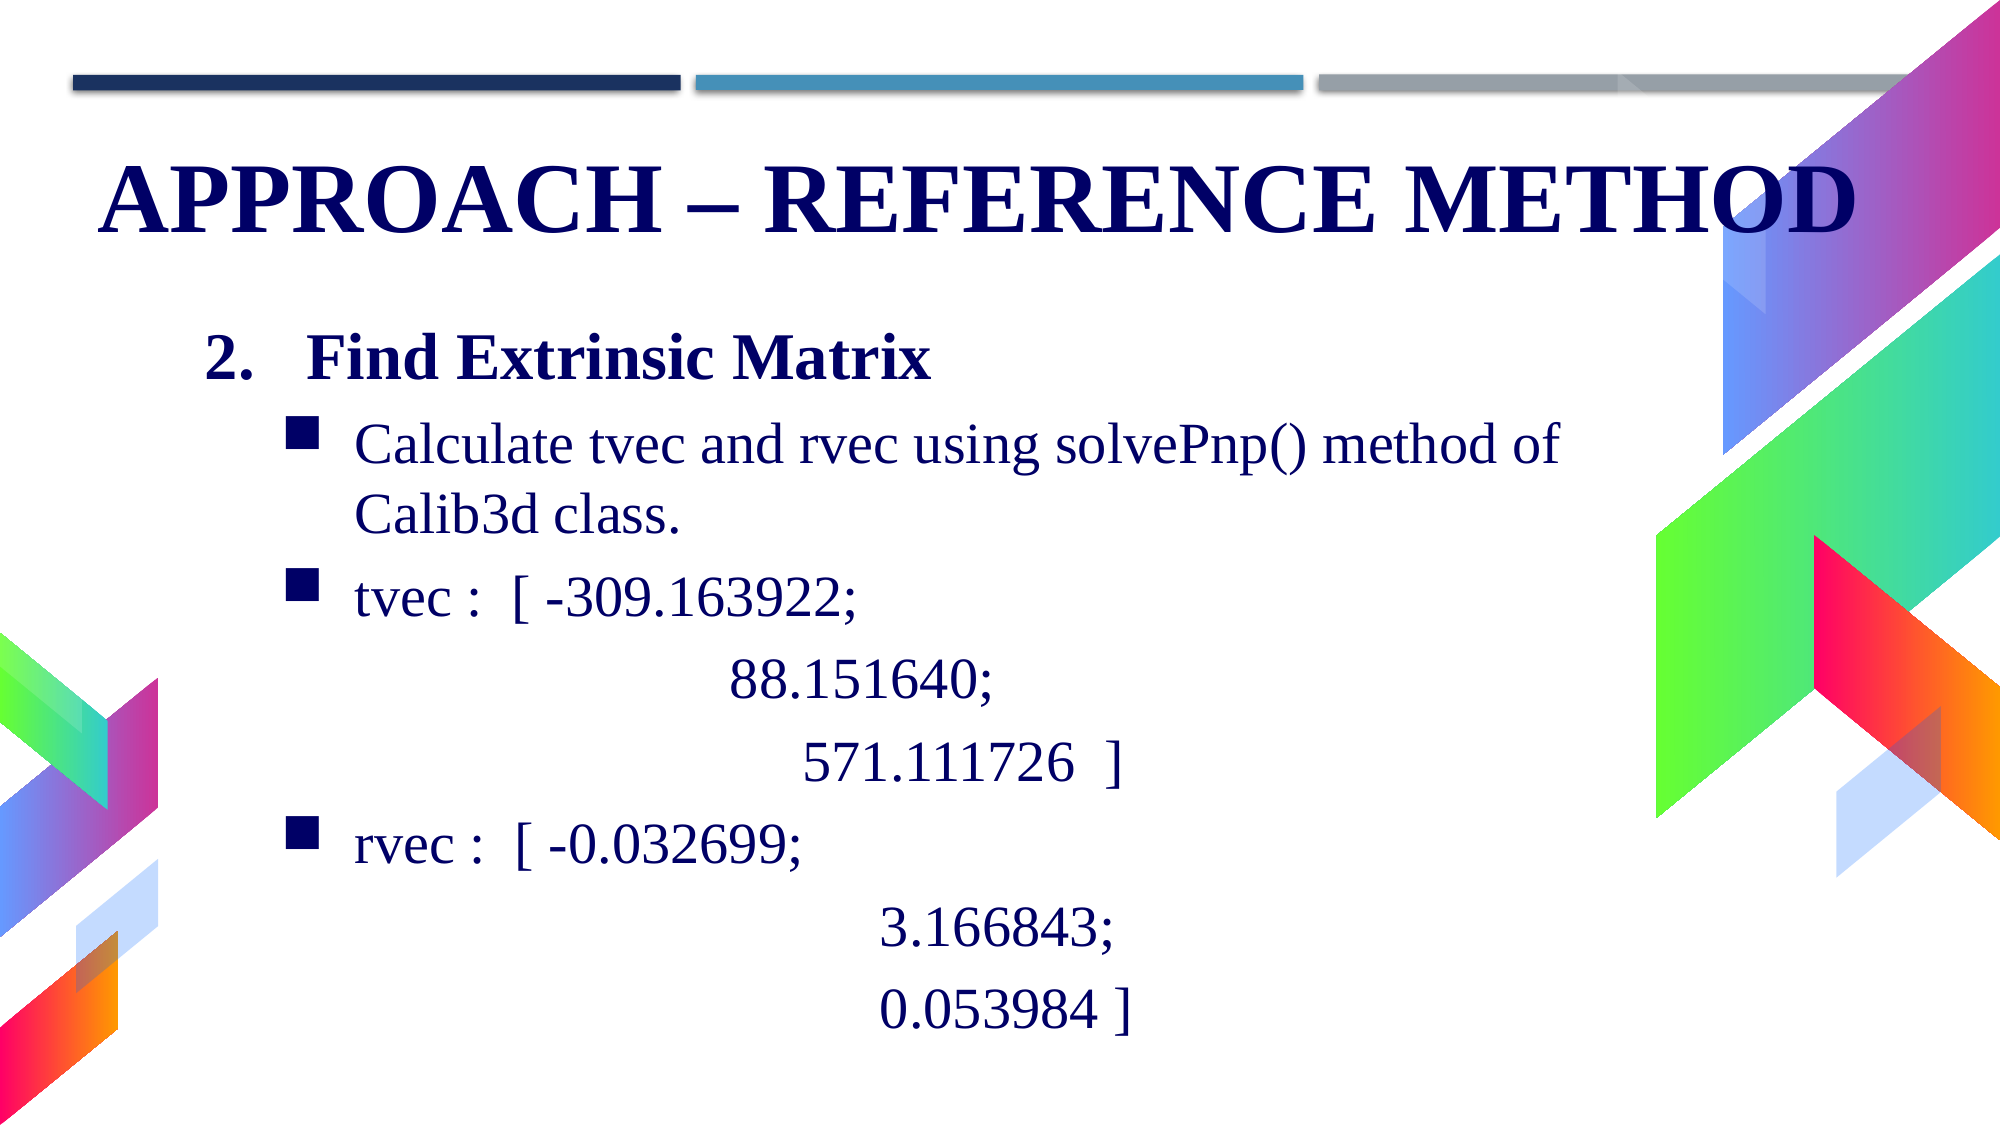

APPROACH – REFERENCE METHOD
 Find Extrinsic Matrix
Calculate tvec and rvec using solvePnp() method of Calib3d class.
tvec :  [ -309.163922;
		       	88.151640;
			     571.111726  ]
rvec :  [ -0.032699;
				3.166843;
				0.053984 ]